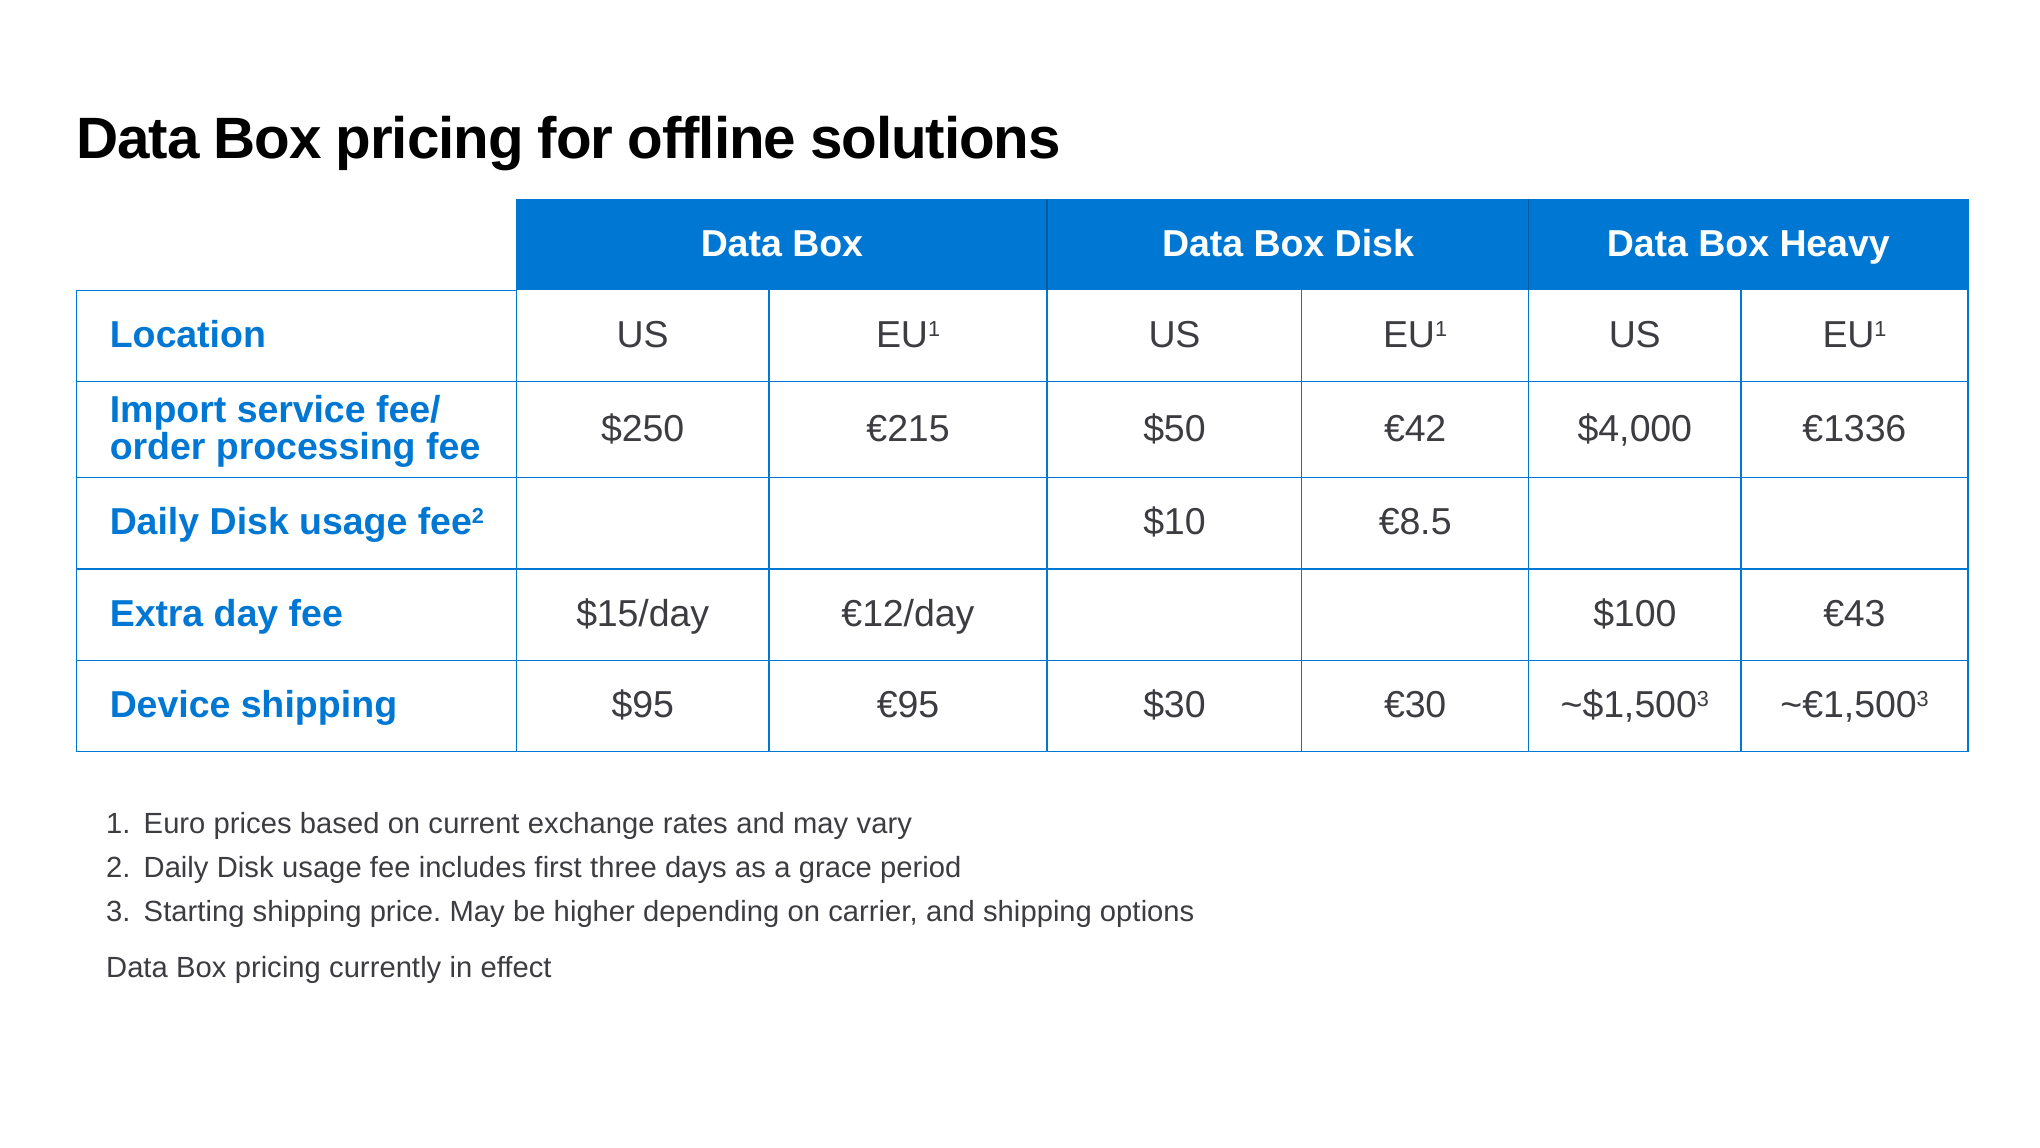

# Data Box pricing for offline solutions
|  | Data Box |  | Data Box Disk |  | Data Box Heavy |  |
| --- | --- | --- | --- | --- | --- | --- |
| Location | US | EU1 | US | EU1 | US | EU1 |
| Import service fee/ order processing fee | $250 | €215 | $50 | €42 | $4,000 | €1336 |
| Daily Disk usage fee2 |  |  | $10 | €8.5 |  |  |
| Extra day fee | $15/day | €12/day |  |  | $100 | €43 |
| Device shipping | $95 | €95 | $30 | €30 | ~$1,5003 | ~€1,5003 |
Euro prices based on current exchange rates and may vary
Daily Disk usage fee includes first three days as a grace period
Starting shipping price. May be higher depending on carrier, and shipping options
Data Box pricing currently in effect